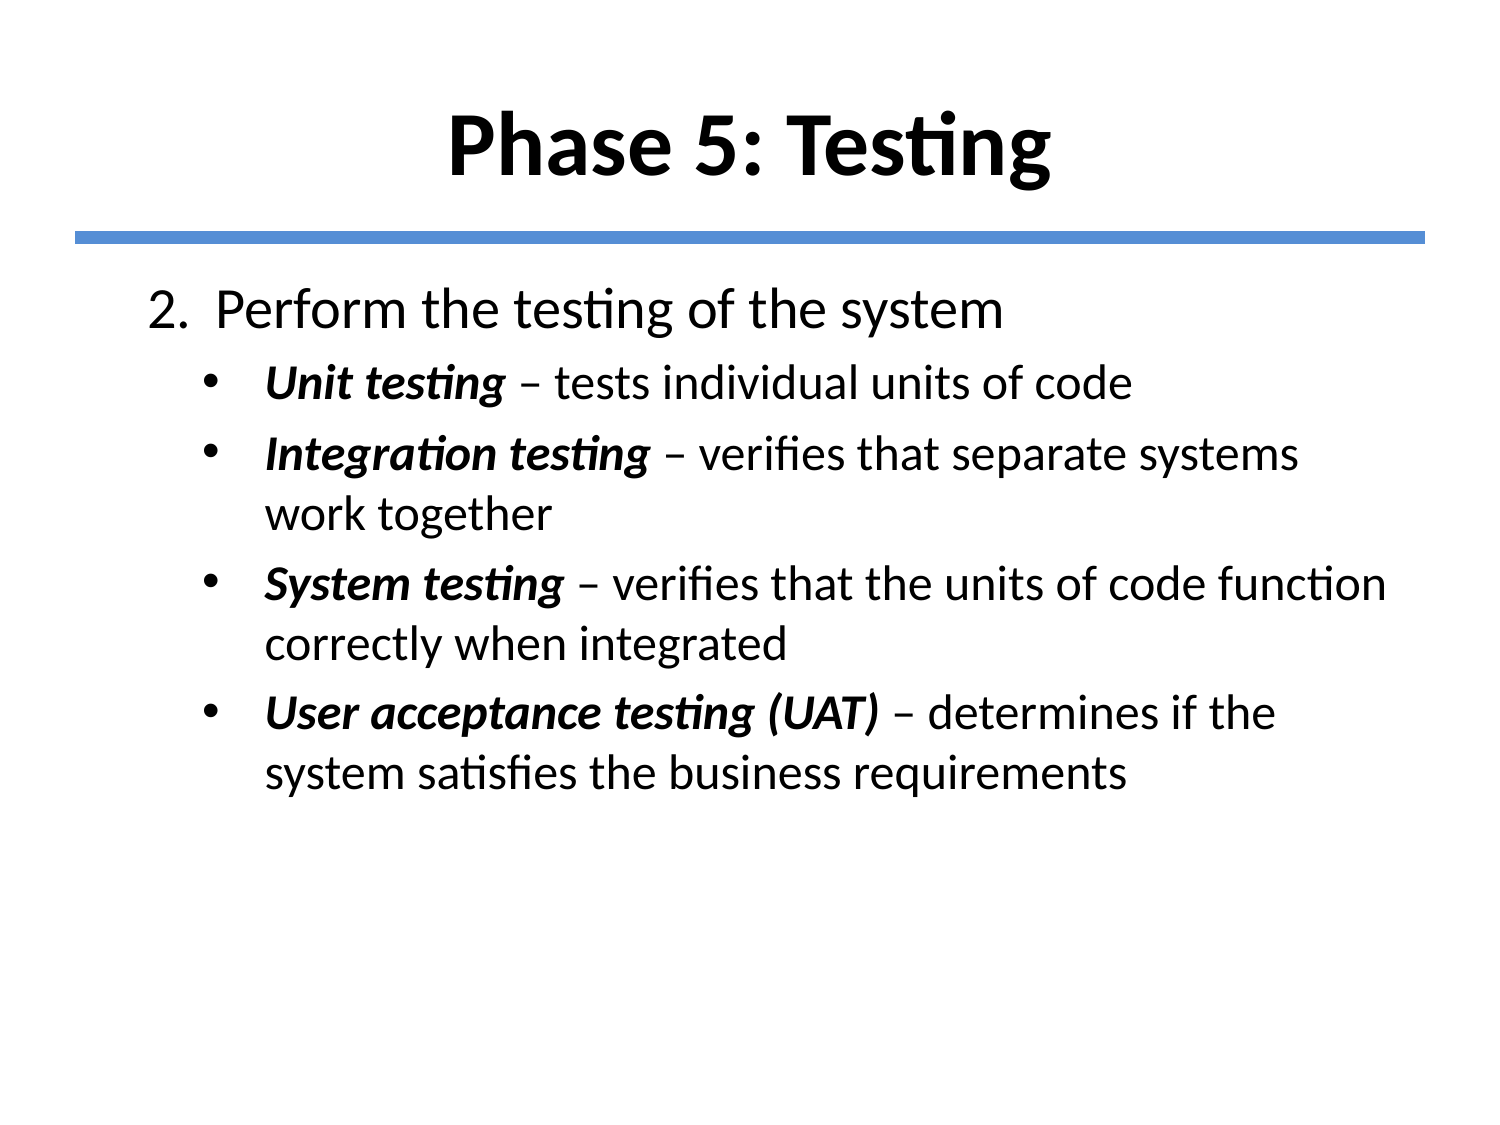

# Phase 5: Testing
Perform the testing of the system
Unit testing – tests individual units of code
Integration testing – verifies that separate systems work together
System testing – verifies that the units of code function correctly when integrated
User acceptance testing (UAT) – determines if the system satisfies the business requirements